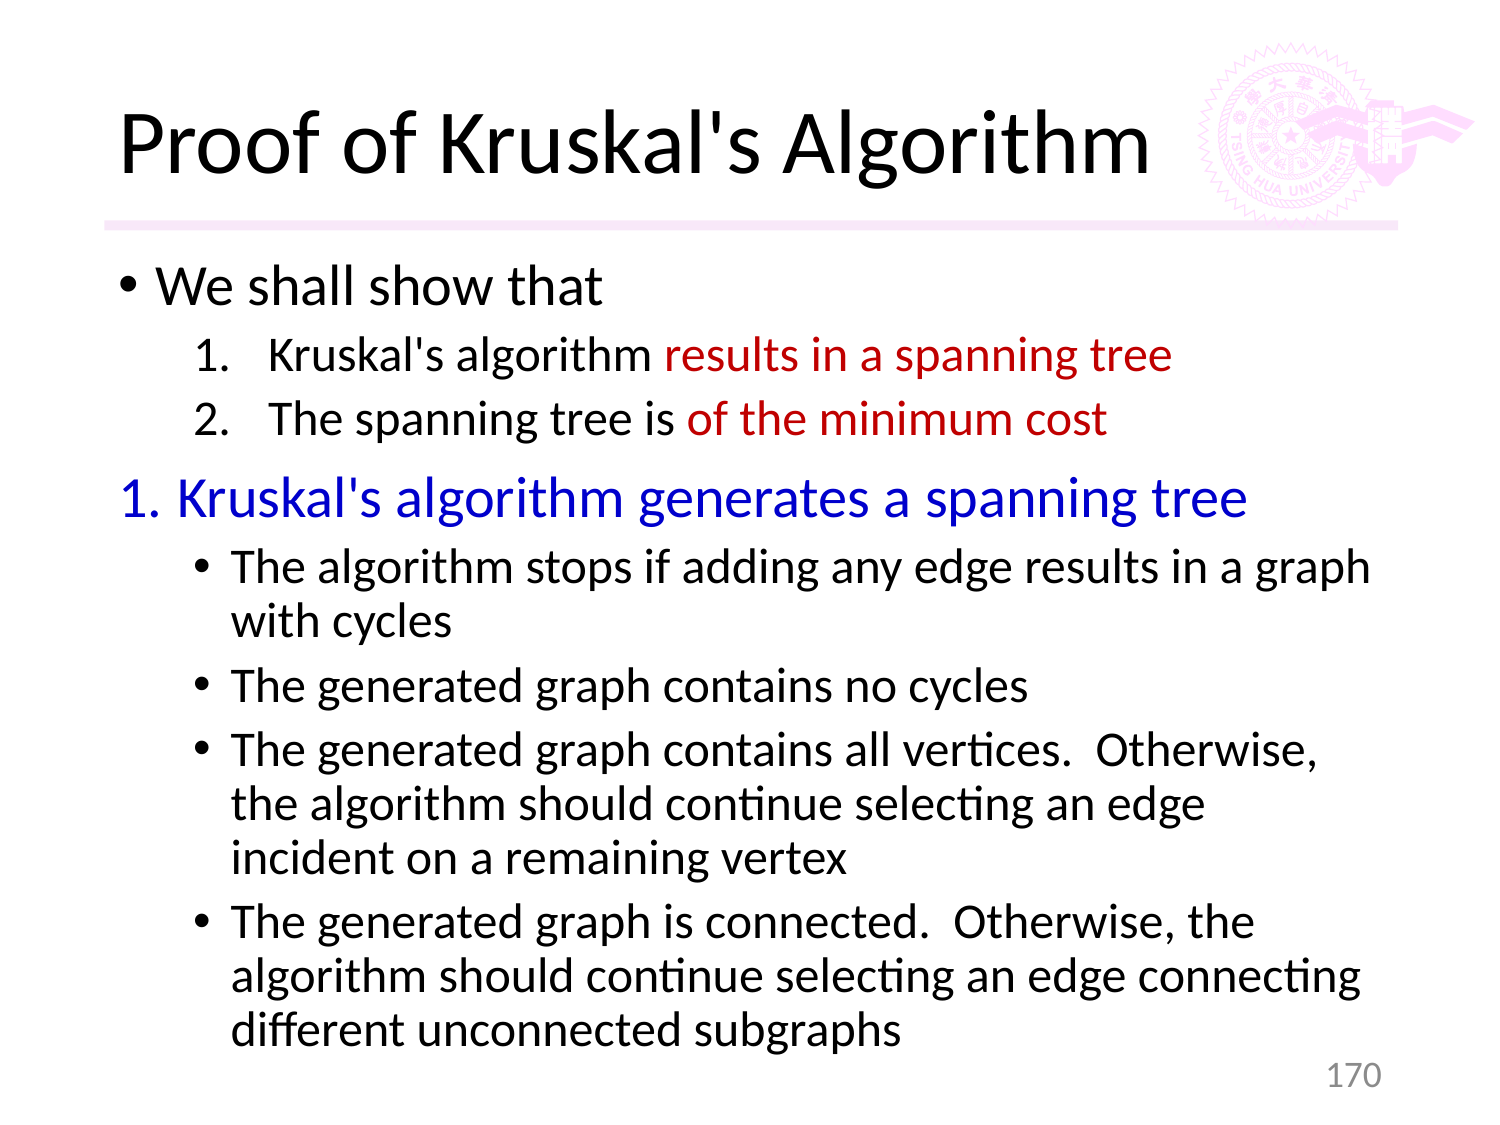

# Proof of Kruskal's Algorithm
We shall show that
Kruskal's algorithm results in a spanning tree
The spanning tree is of the minimum cost
Kruskal's algorithm generates a spanning tree
The algorithm stops if adding any edge results in a graph with cycles
The generated graph contains no cycles
The generated graph contains all vertices.  Otherwise, the algorithm should continue selecting an edge incident on a remaining vertex
The generated graph is connected.  Otherwise, the algorithm should continue selecting an edge connecting different unconnected subgraphs
170